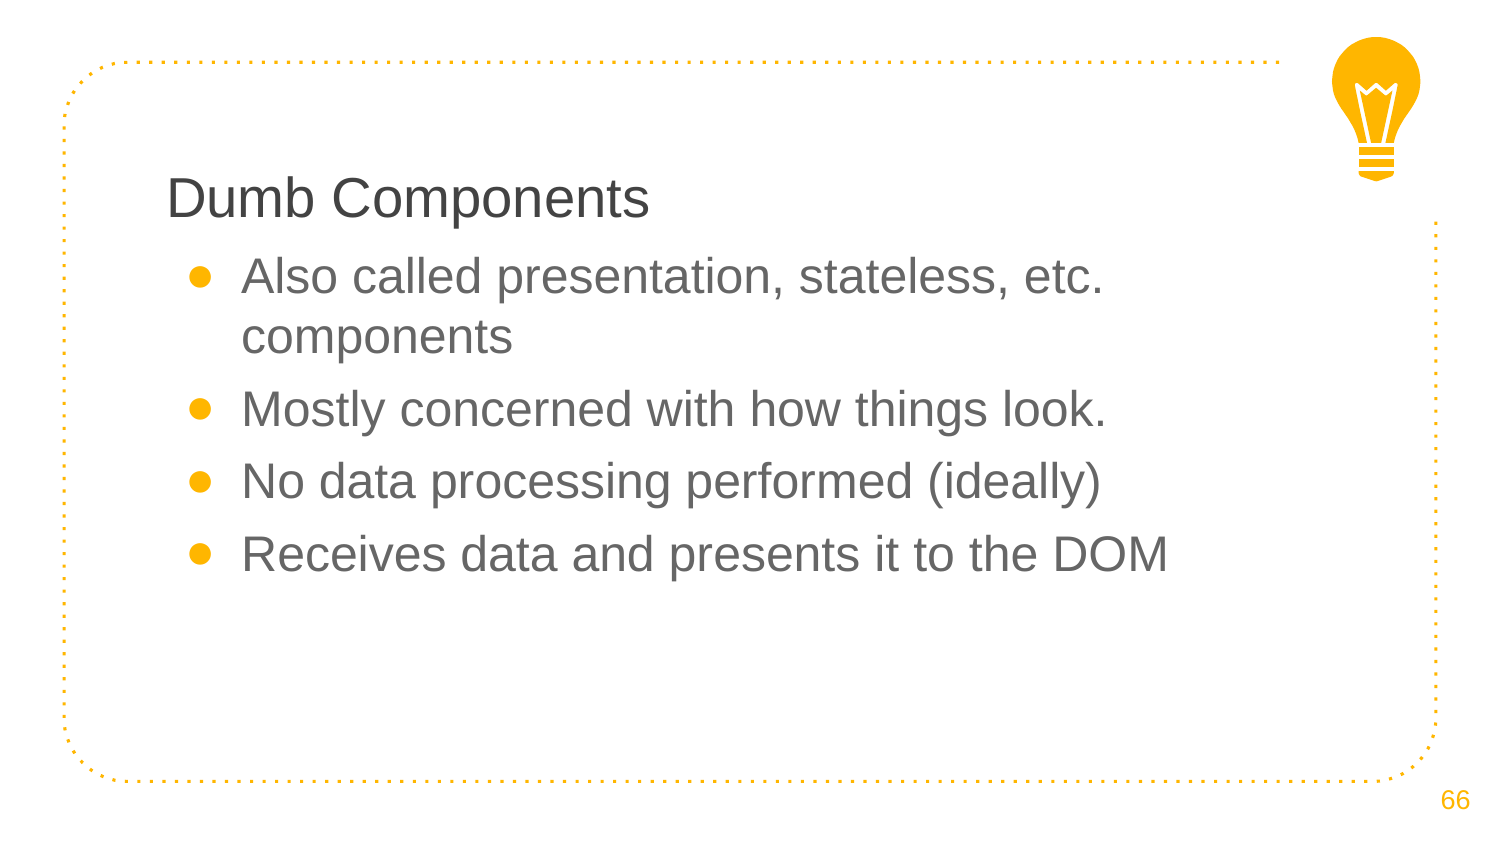

# Dumb Components
Also called presentation, stateless, etc. components
Mostly concerned with how things look.
No data processing performed (ideally)
Receives data and presents it to the DOM
66